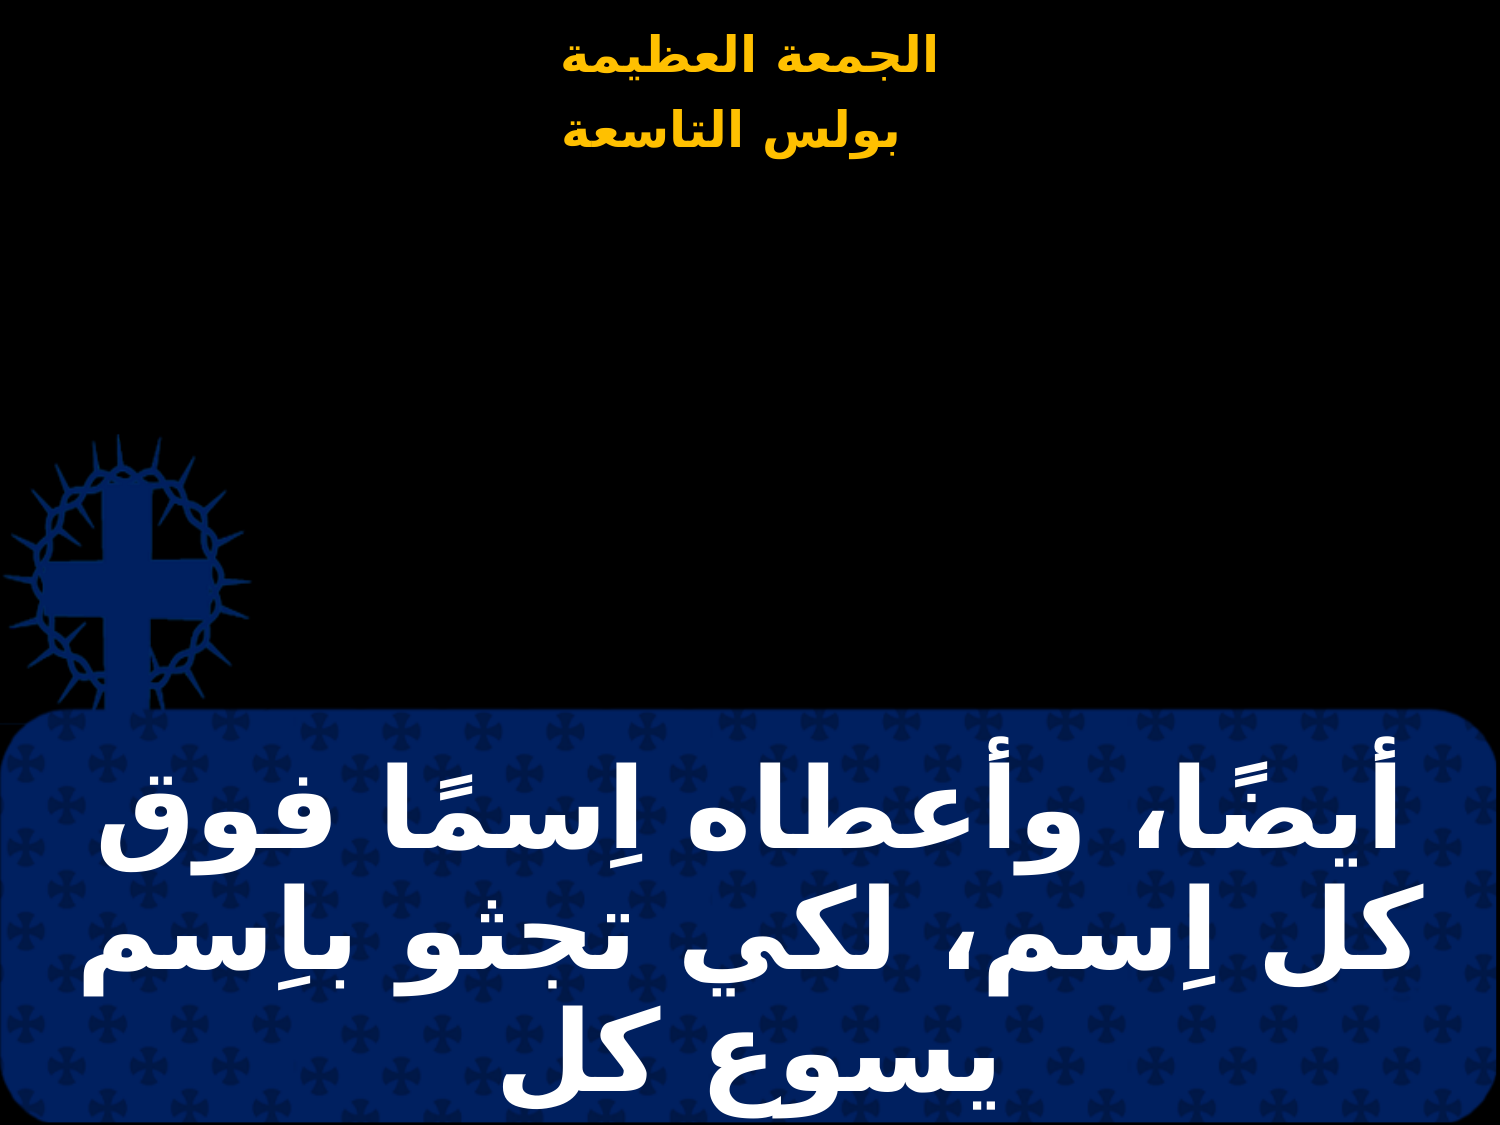

# أيضًا، وأعطاه اِسمًا فوق كل اِسم، لكي تجثو باِسم يسوع كل